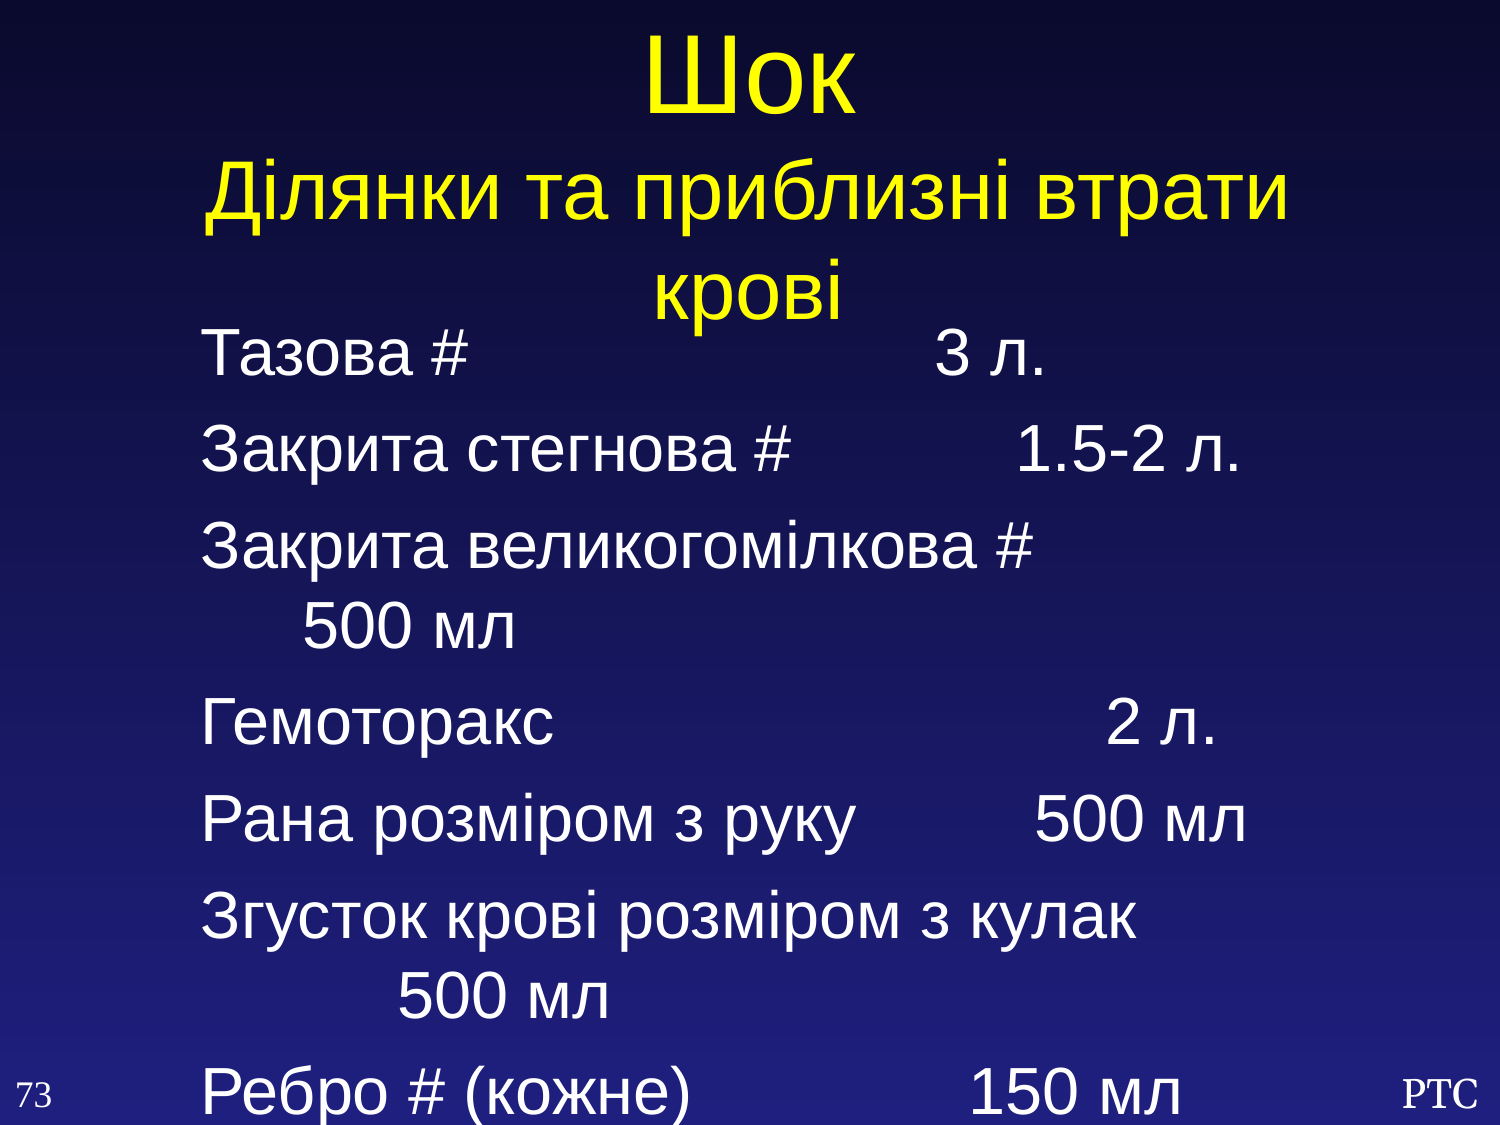

Шок
Ділянки та приблизні втрати крові
Тазова #	                     3 л.
Закрита стегнова #		 1.5-2 л.
Закрита великогомілкова #		        500 мл
Гемоторакс		              2 л.
Рана розміром з руку	  500 мл
Згусток крові розміром з кулак			500 мл
    Ребро # (кожне)   		  150 мл
73